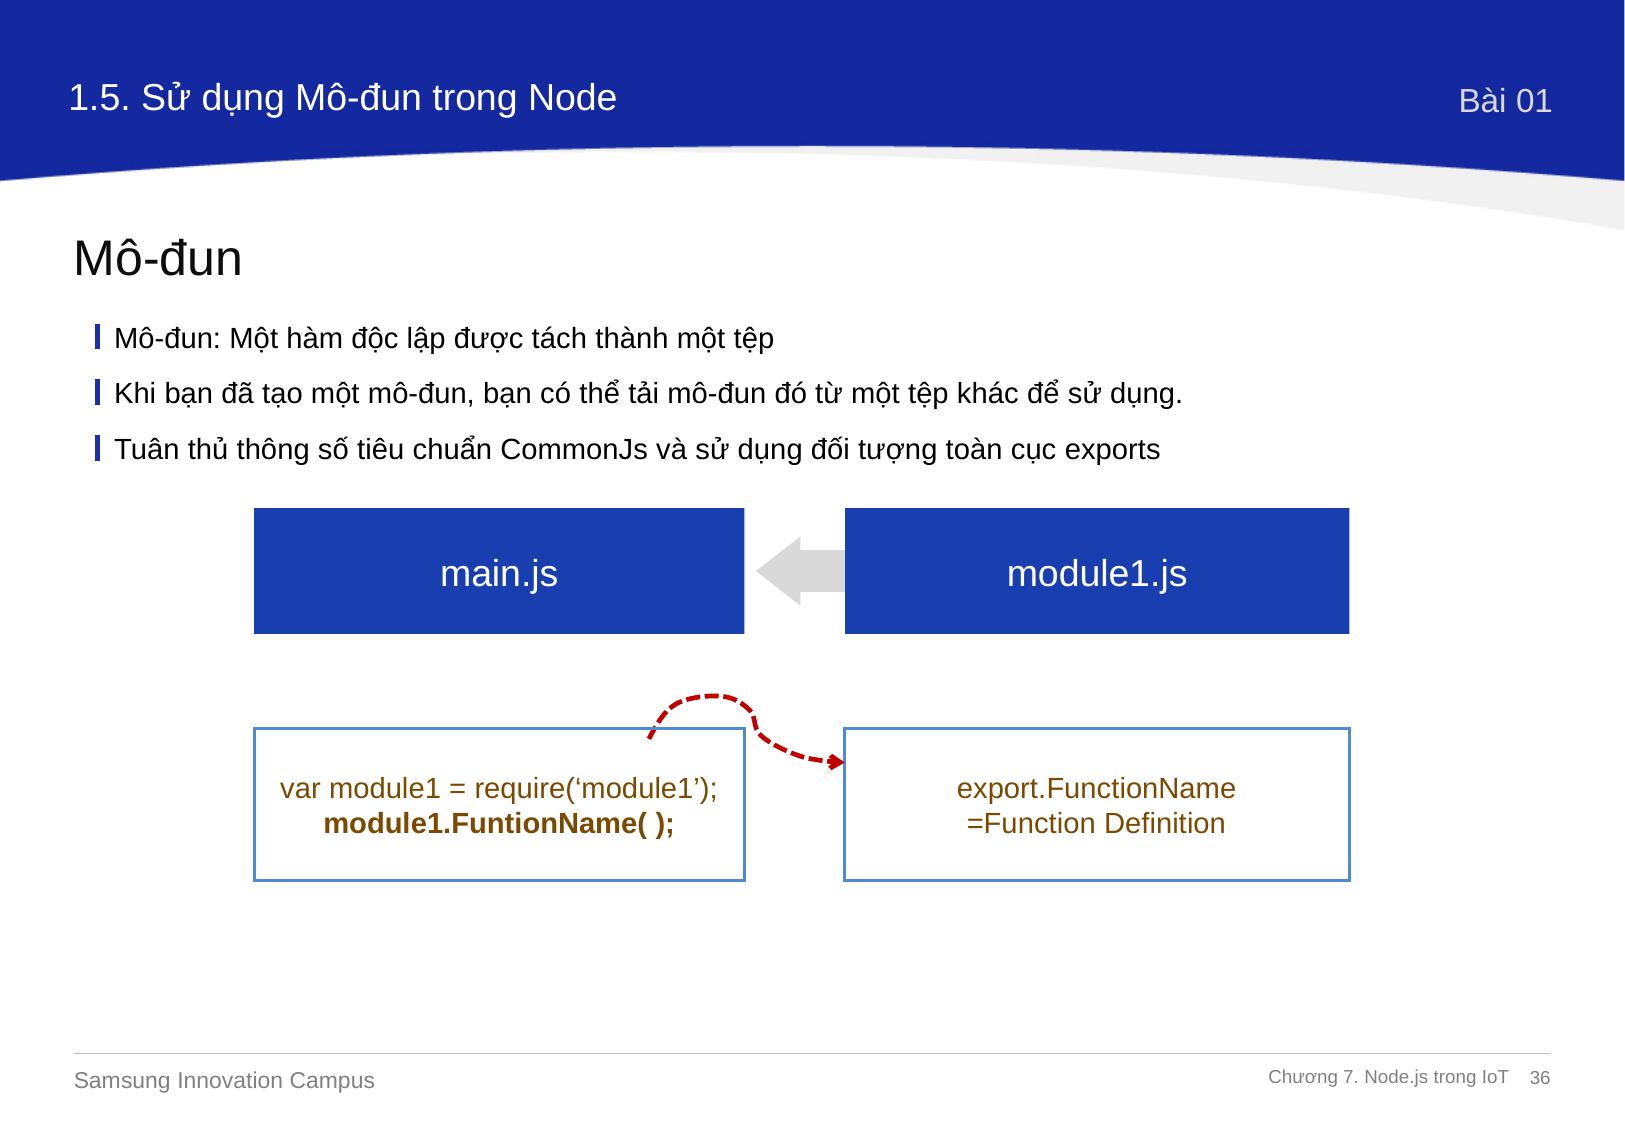

1.5. Sử dụng Mô-đun trong Node
Bài 01
Mô-đun
Mô-đun: Một hàm độc lập được tách thành một tệp
Khi bạn đã tạo một mô-đun, bạn có thể tải mô-đun đó từ một tệp khác để sử dụng.
Tuân thủ thông số tiêu chuẩn CommonJs và sử dụng đối tượng toàn cục exports
main.js

module1.js

var module1 = require(‘module1’);
module1.FuntionName( );
export.FunctionName
=Function Definition